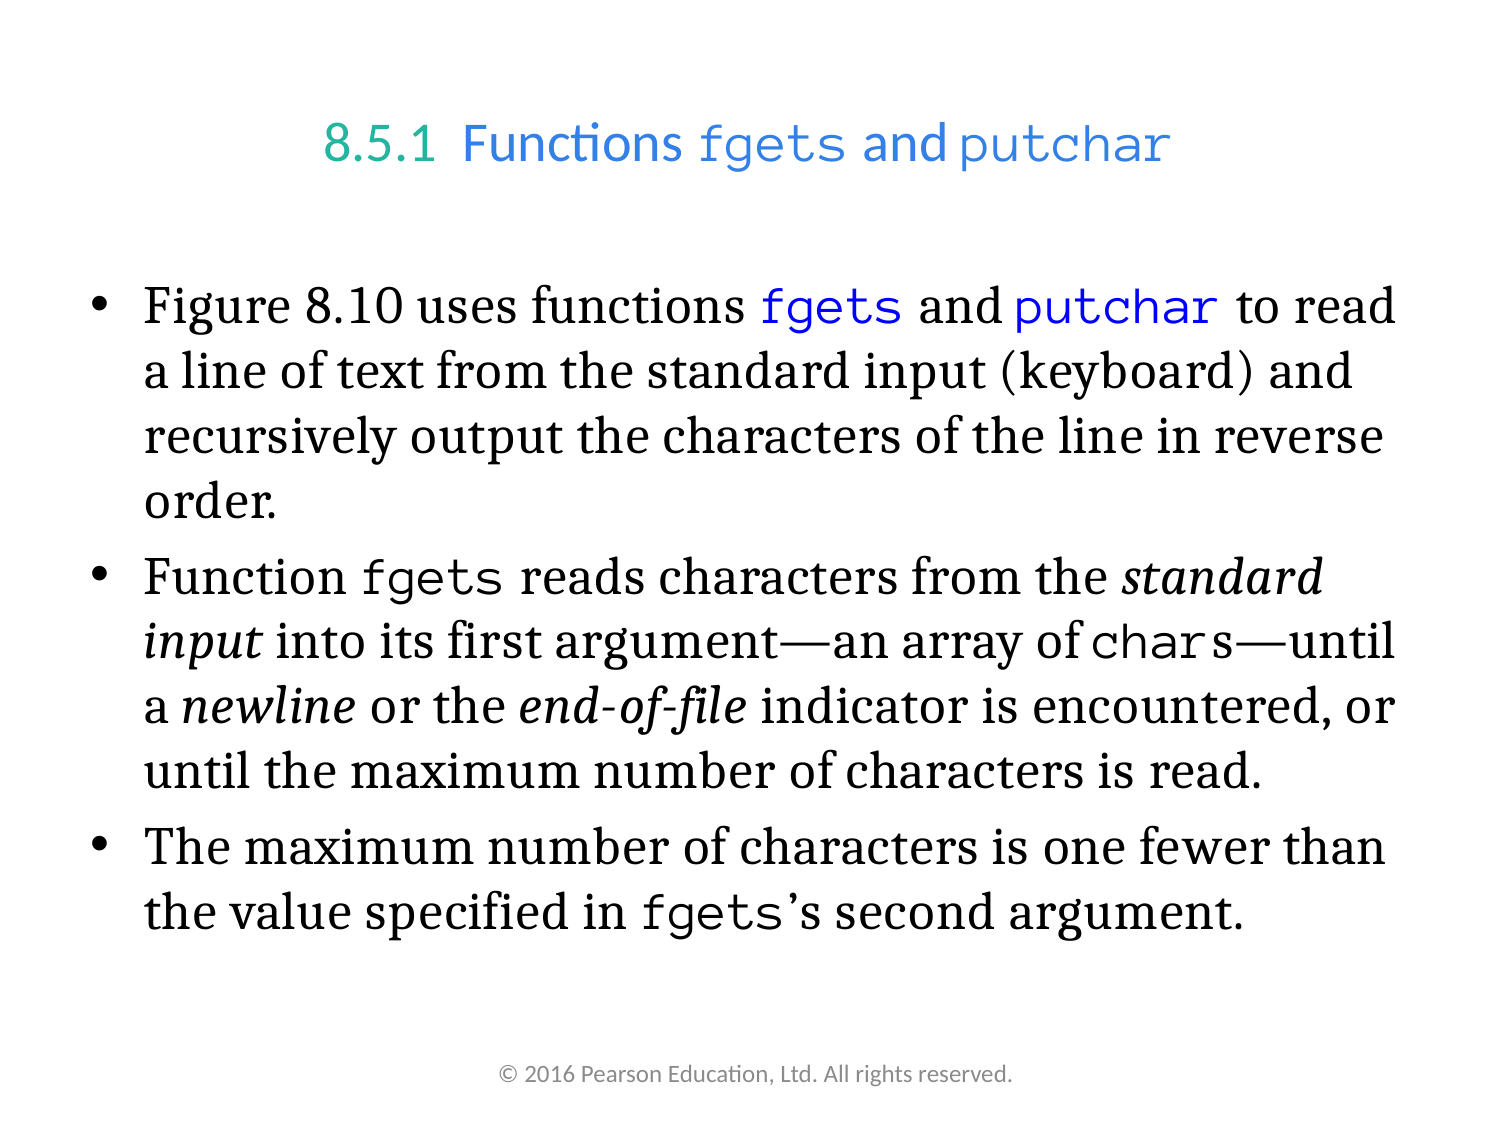

# 8.5.1  Functions fgets and putchar
Figure 8.10 uses functions fgets and putchar to read a line of text from the standard input (keyboard) and recursively output the characters of the line in reverse order.
Function fgets reads characters from the standard input into its first argument—an array of chars—until a newline or the end-of-file indicator is encountered, or until the maximum number of characters is read.
The maximum number of characters is one fewer than the value specified in fgets’s second argument.
© 2016 Pearson Education, Ltd. All rights reserved.